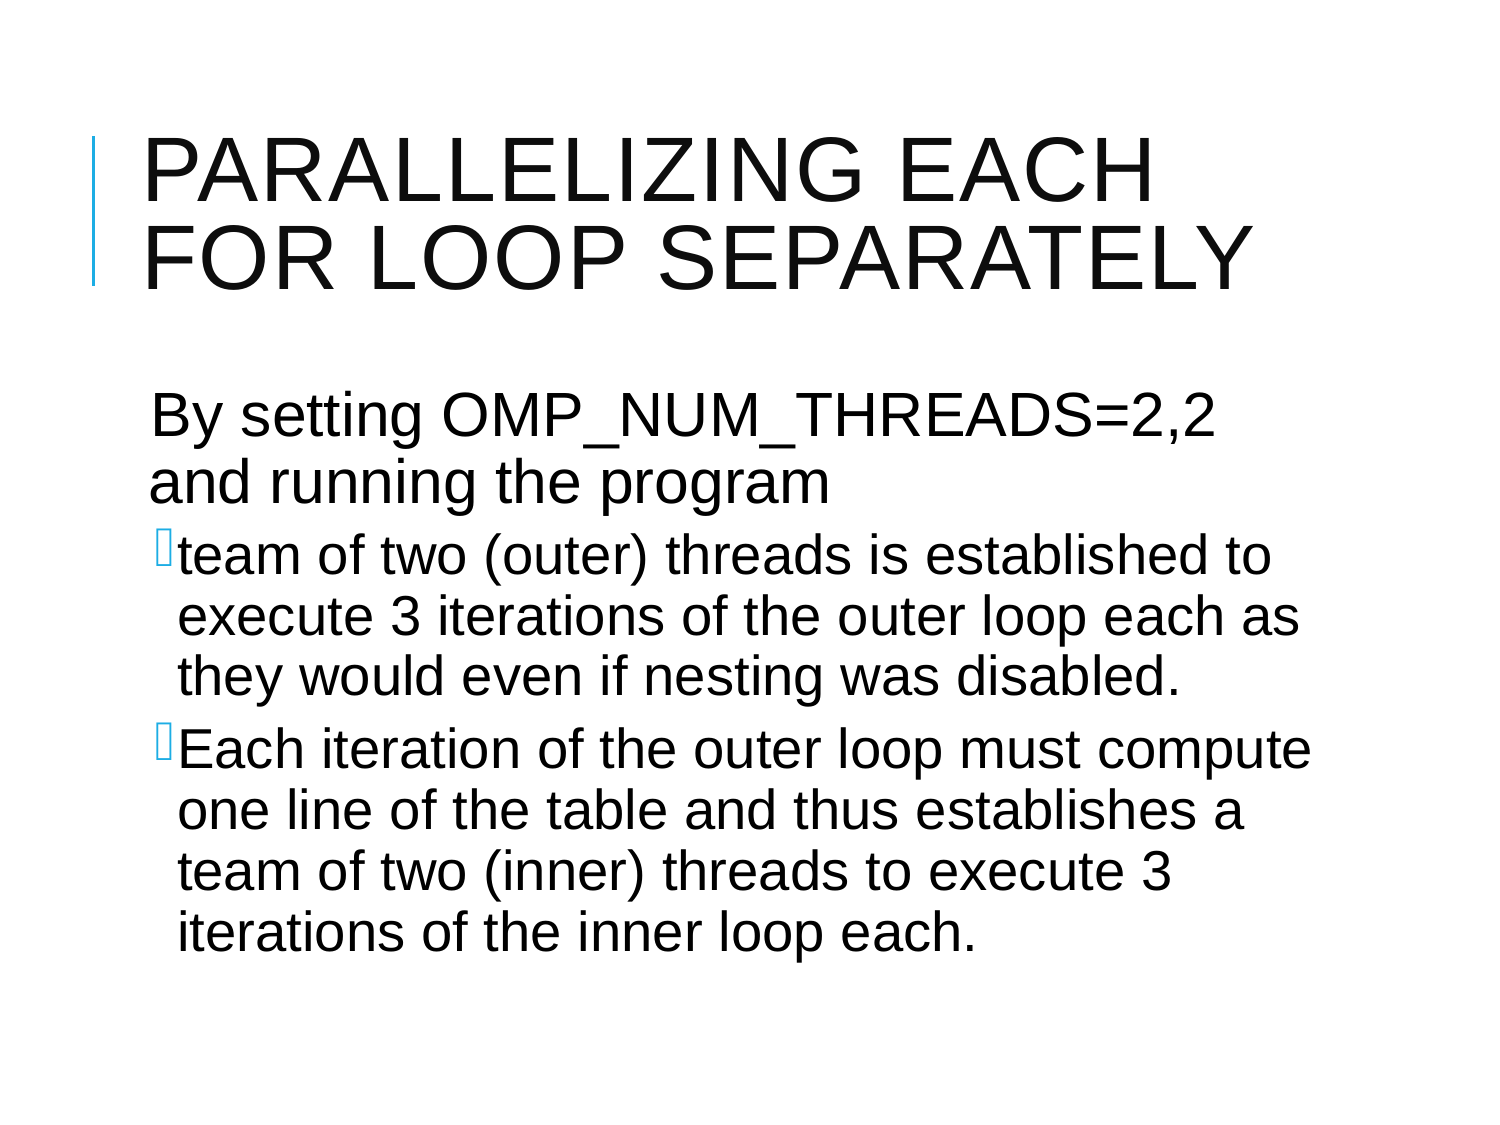

# parallelizing each for loop separately
By setting OMP_NUM_THREADS=2,2 and running the program
team of two (outer) threads is established to execute 3 iterations of the outer loop each as they would even if nesting was disabled.
Each iteration of the outer loop must compute one line of the table and thus establishes a team of two (inner) threads to execute 3 iterations of the inner loop each.